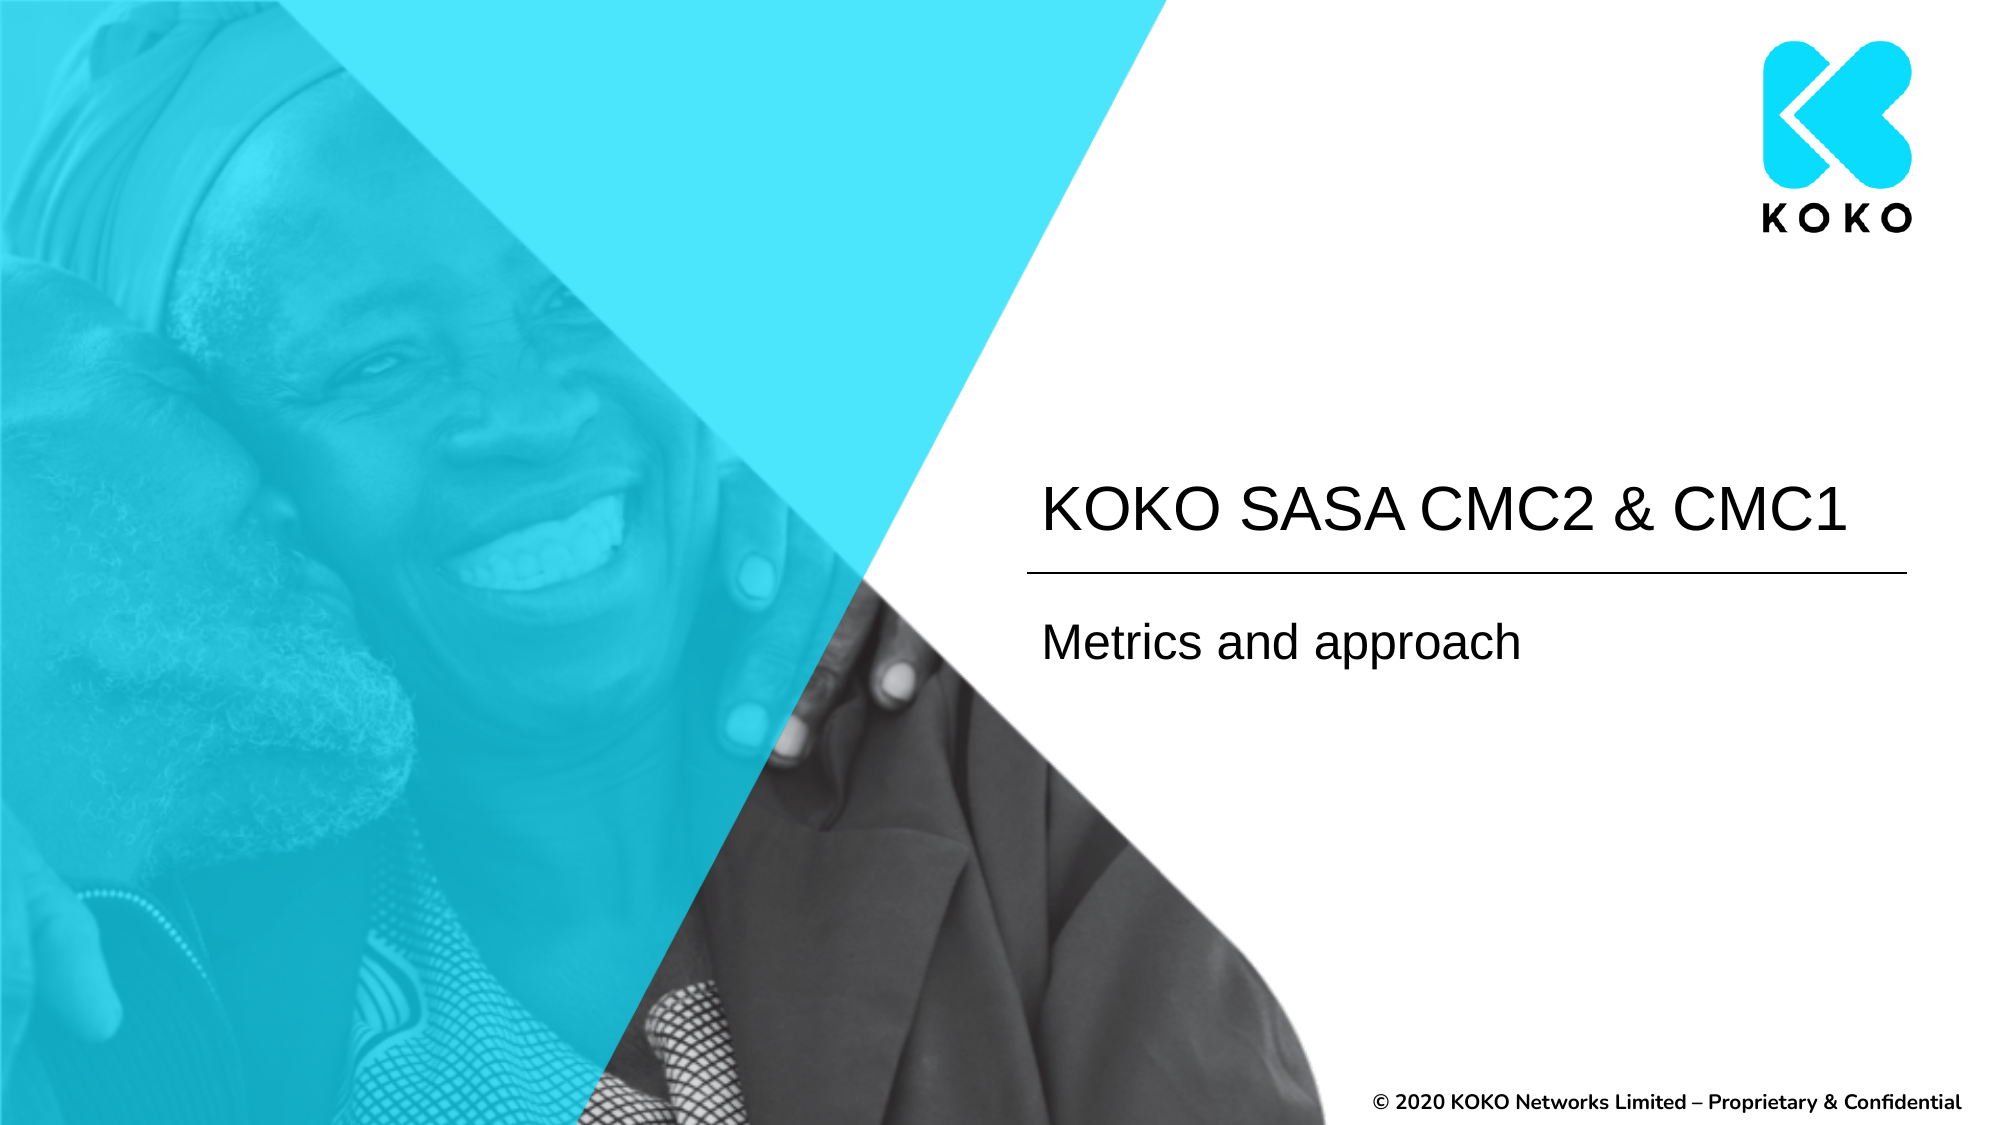

# KOKO SASA CMC2 & CMC1
Metrics and approach